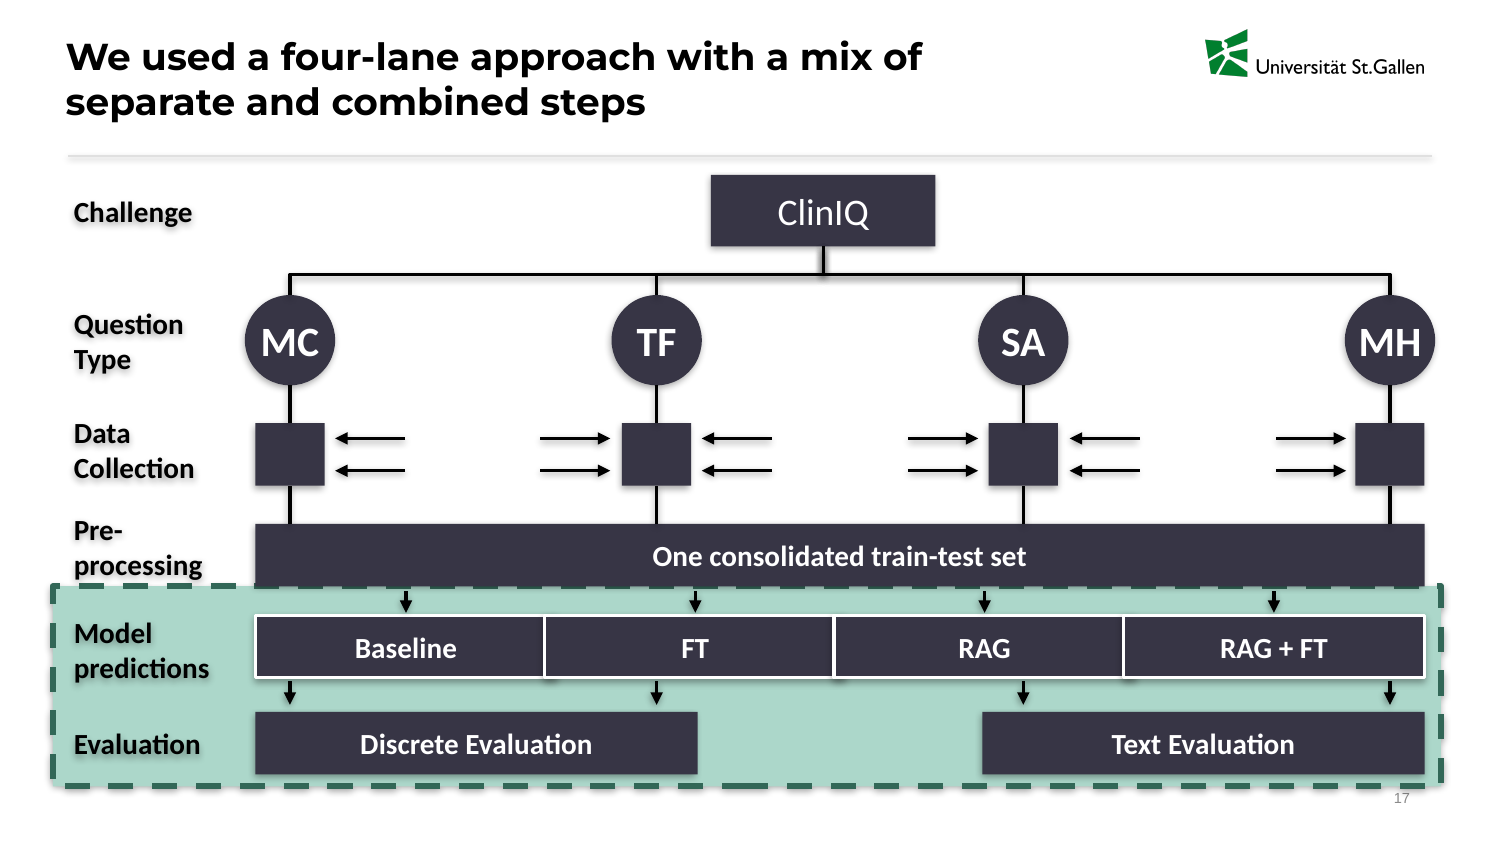

# We used a four-lane approach with a mix of separate and combined steps
Challenge
ClinIQ
MC
TF
SA
MH
Question
Type
Data
Collection

Pre-
processing
One consolidated train-test set

Model predictions
Baseline
FT
RAG
RAG + FT
Evaluation
Discrete Evaluation
Text Evaluation
17